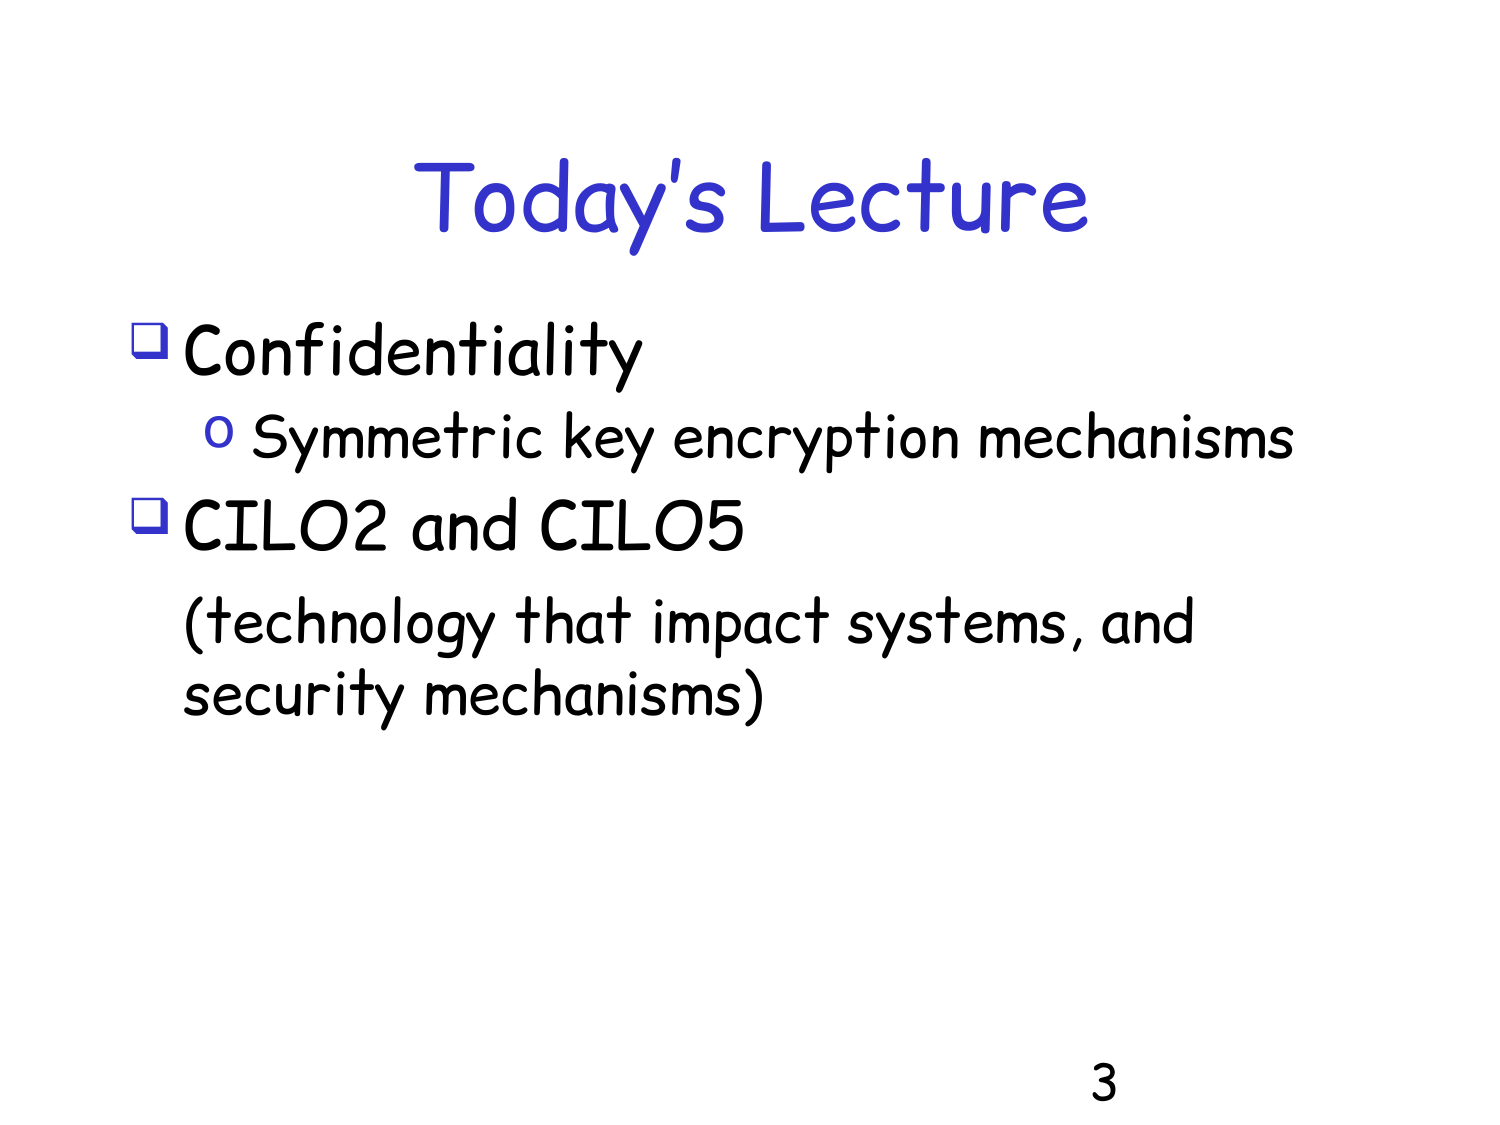

# Today’s Lecture
Confidentiality
Symmetric key encryption mechanisms
CILO2 and CILO5
	(technology that impact systems, and security mechanisms)

3